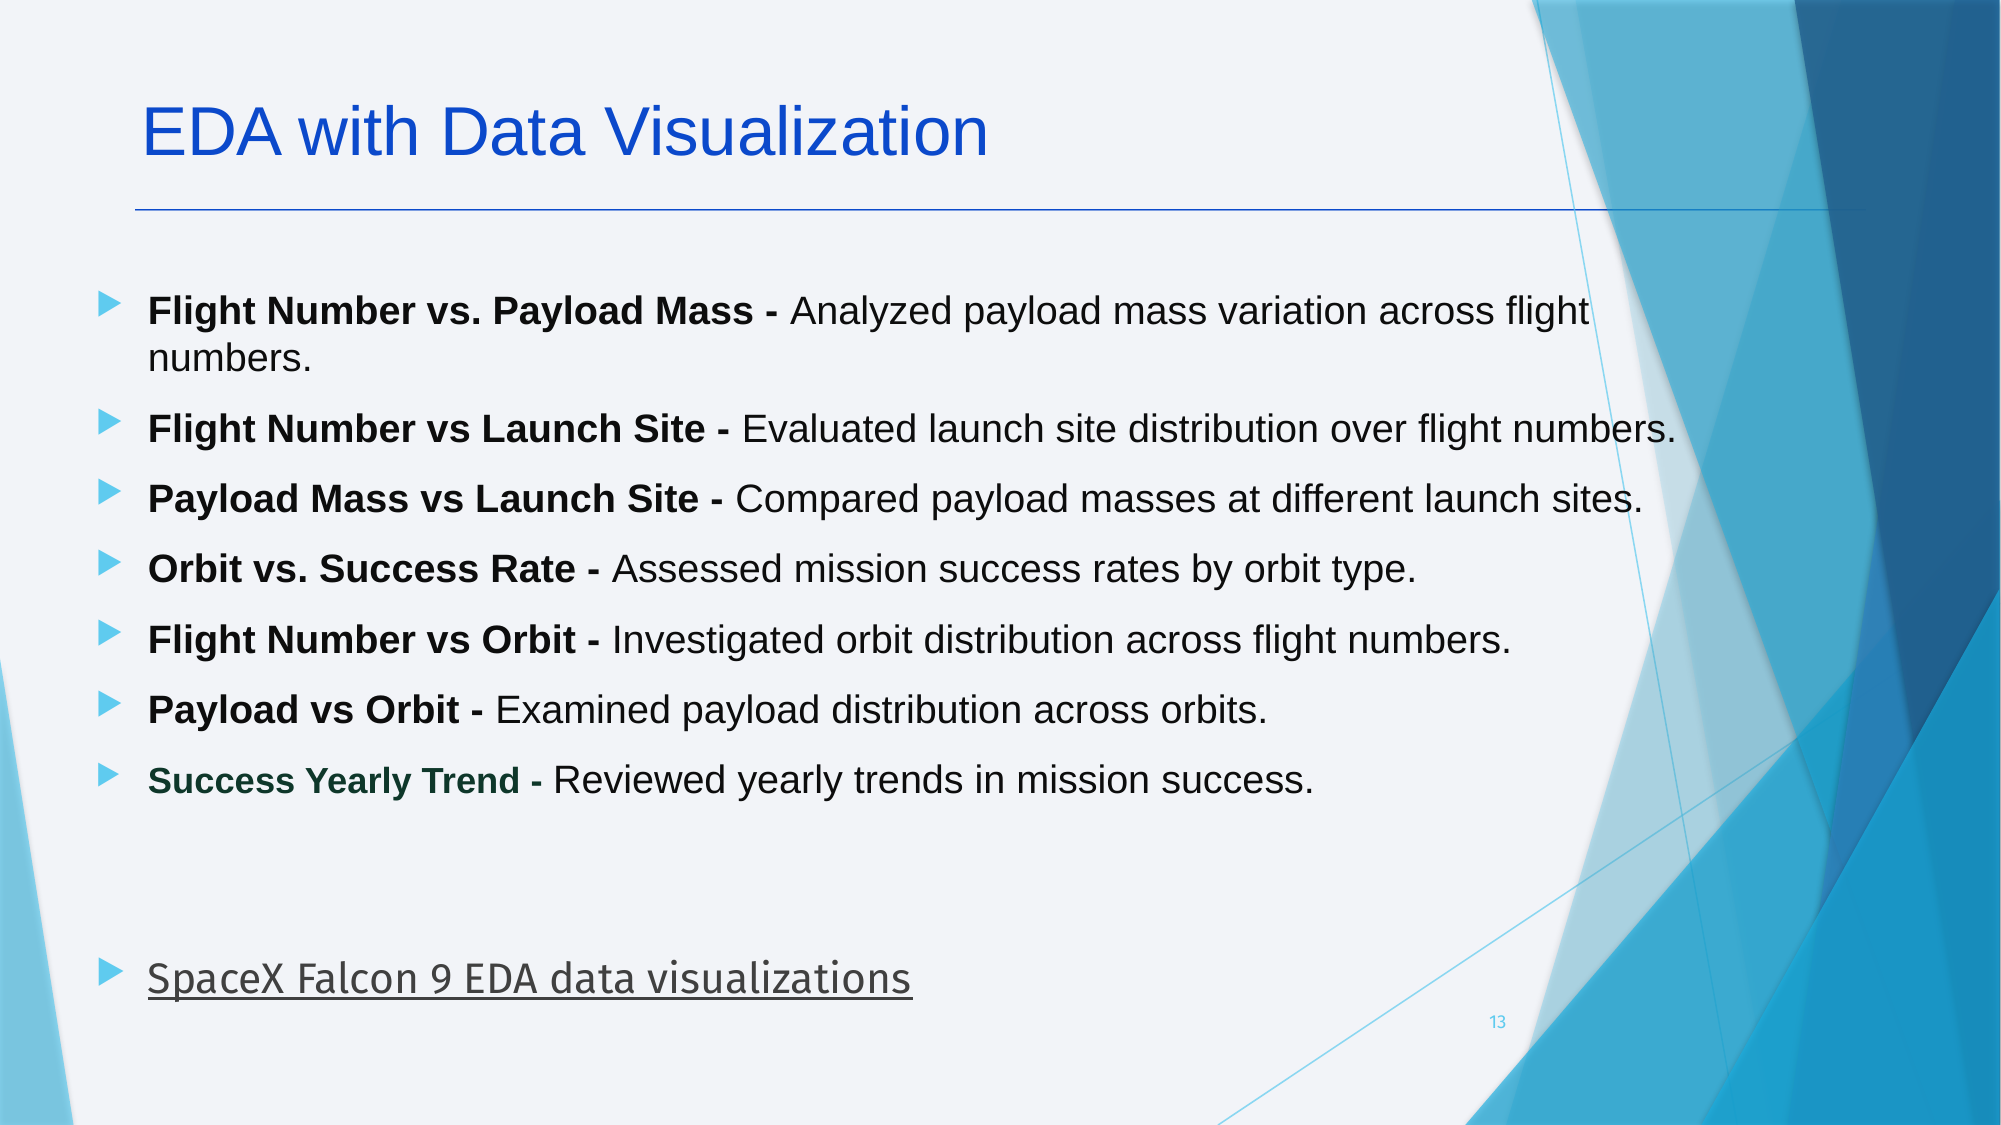

EDA with Data Visualization
Flight Number vs. Payload Mass - Analyzed payload mass variation across flight numbers.
Flight Number vs Launch Site - Evaluated launch site distribution over flight numbers.
Payload Mass vs Launch Site - Compared payload masses at different launch sites.
Orbit vs. Success Rate - Assessed mission success rates by orbit type.
Flight Number vs Orbit - Investigated orbit distribution across flight numbers.
Payload vs Orbit - Examined payload distribution across orbits.
Success Yearly Trend - Reviewed yearly trends in mission success.

SpaceX Falcon 9 EDA data visualizations
13